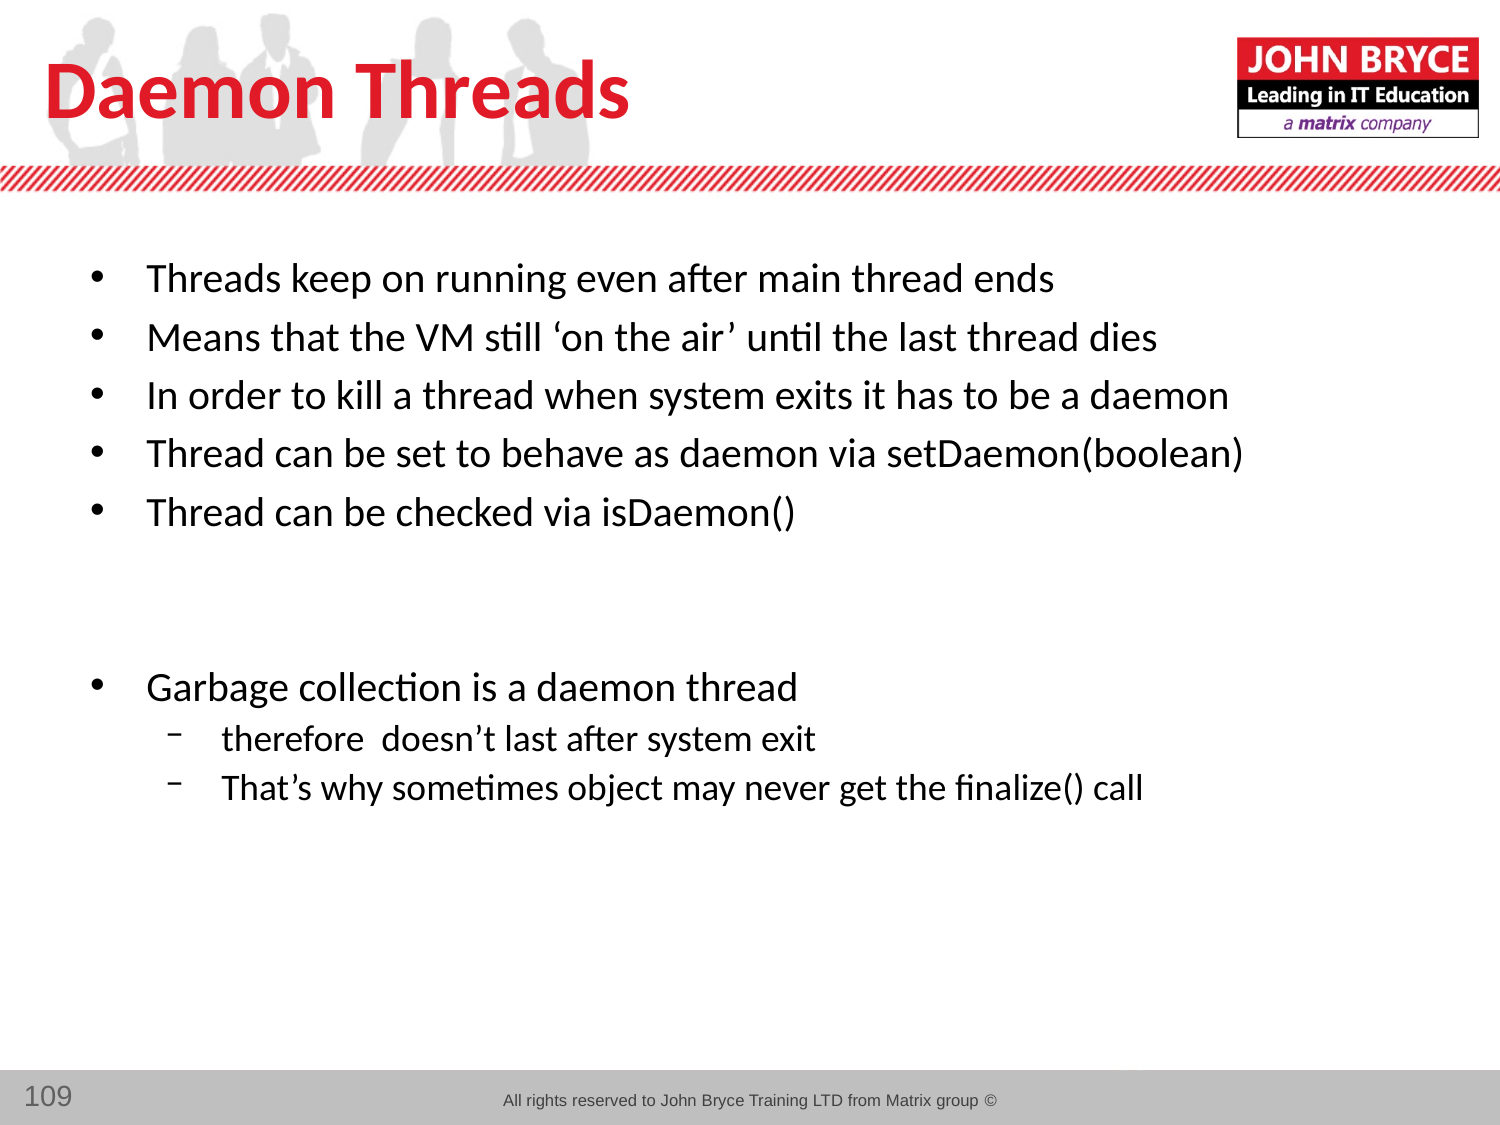

# Daemon Threads
Threads keep on running even after main thread ends
Means that the VM still ‘on the air’ until the last thread dies
In order to kill a thread when system exits it has to be a daemon
Thread can be set to behave as daemon via setDaemon(boolean)
Thread can be checked via isDaemon()

Garbage collection is a daemon thread
therefore  doesn’t last after system exit
That’s why sometimes object may never get the finalize() call